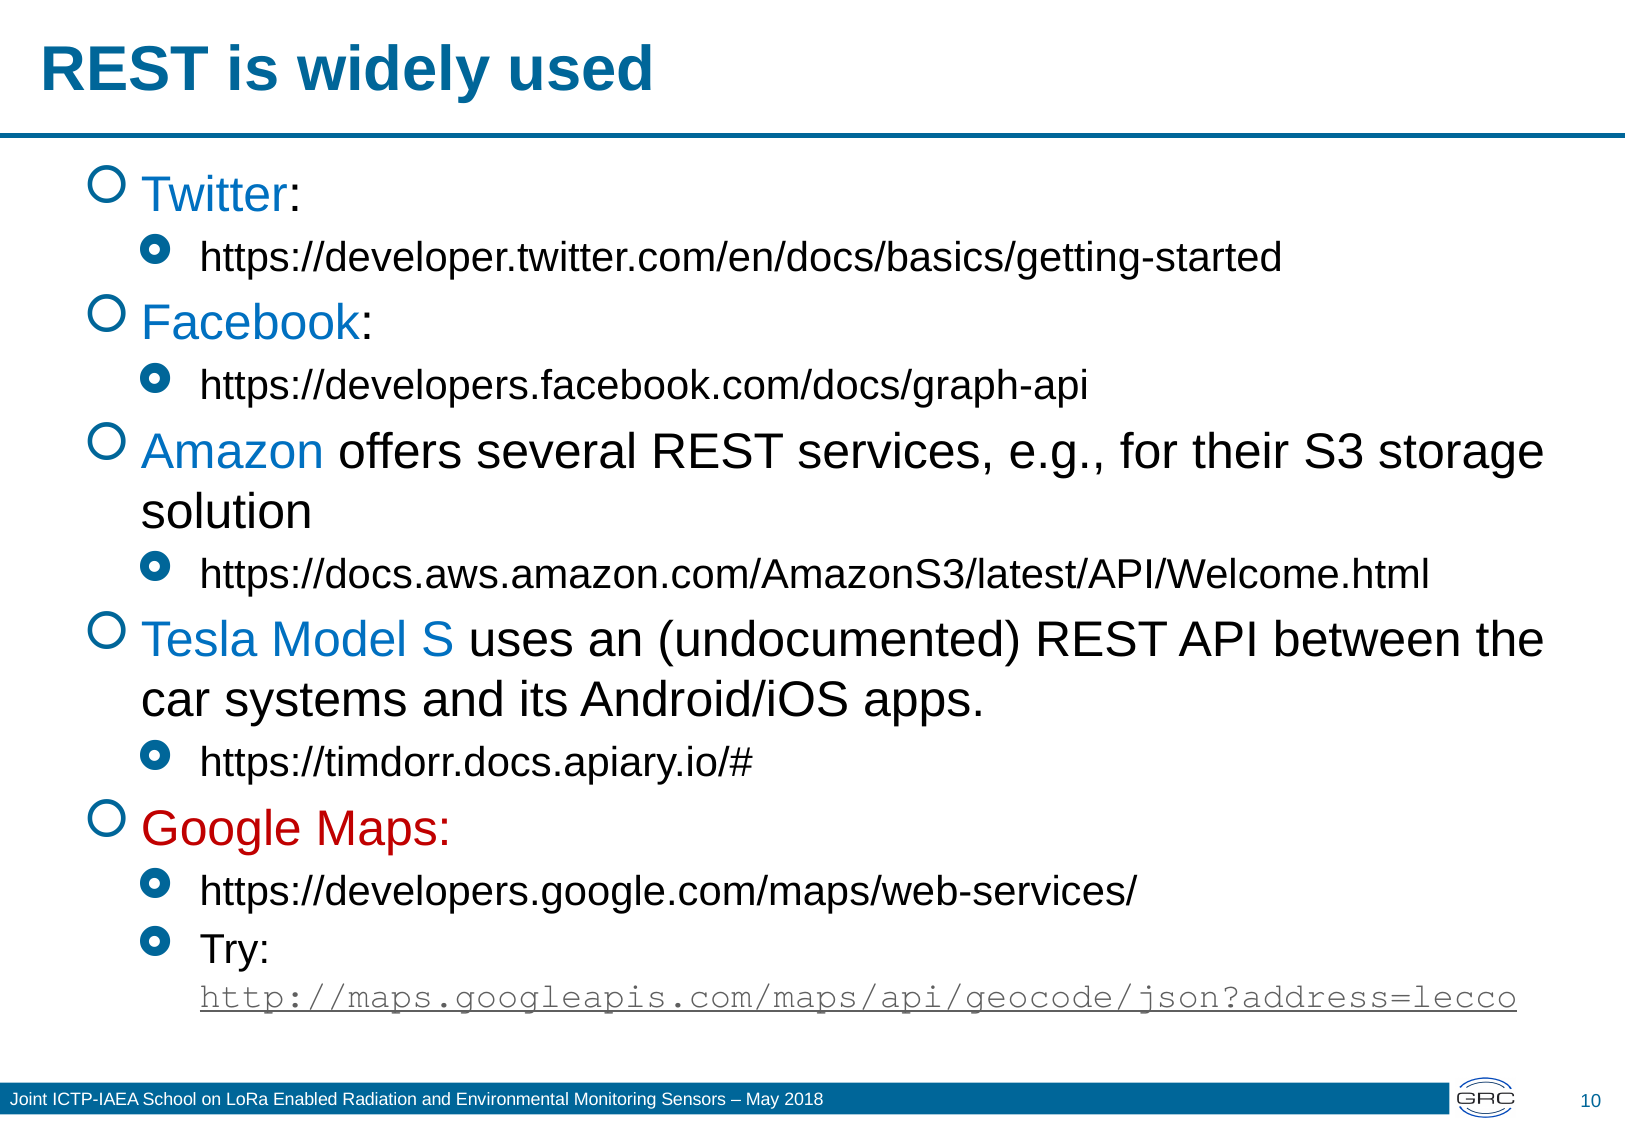

# REST is widely used
Twitter:
https://developer.twitter.com/en/docs/basics/getting-started
Facebook:
https://developers.facebook.com/docs/graph-api
Amazon offers several REST services, e.g., for their S3 storage solution
https://docs.aws.amazon.com/AmazonS3/latest/API/Welcome.html
Tesla Model S uses an (undocumented) REST API between the car systems and its Android/iOS apps.
https://timdorr.docs.apiary.io/#
Google Maps:
https://developers.google.com/maps/web-services/
Try: http://maps.googleapis.com/maps/api/geocode/json?address=lecco
10